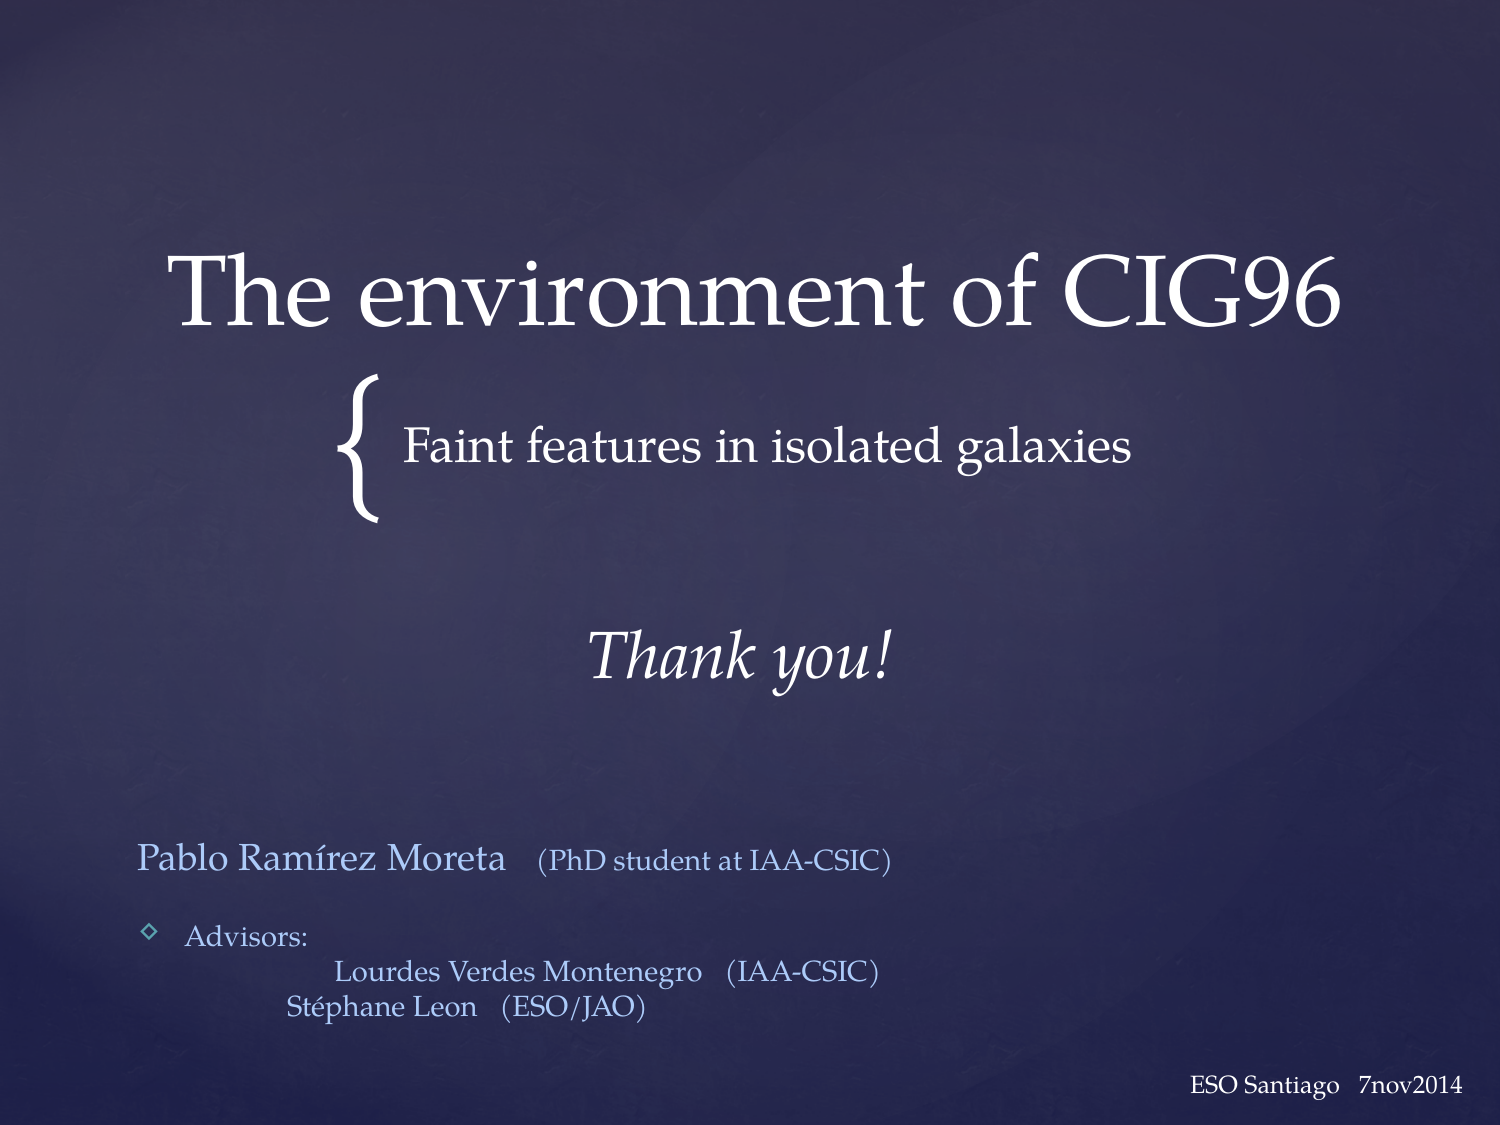

The environment of CIG96
{
Faint features in isolated galaxies
Thank you!
Pablo Ramírez Moreta   (PhD student at IAA-CSIC)

Advisors:
	Lourdes Verdes Montenegro   (IAA-CSIC)
Stéphane Leon   (ESO/JAO)
ESO Santiago   7nov2014